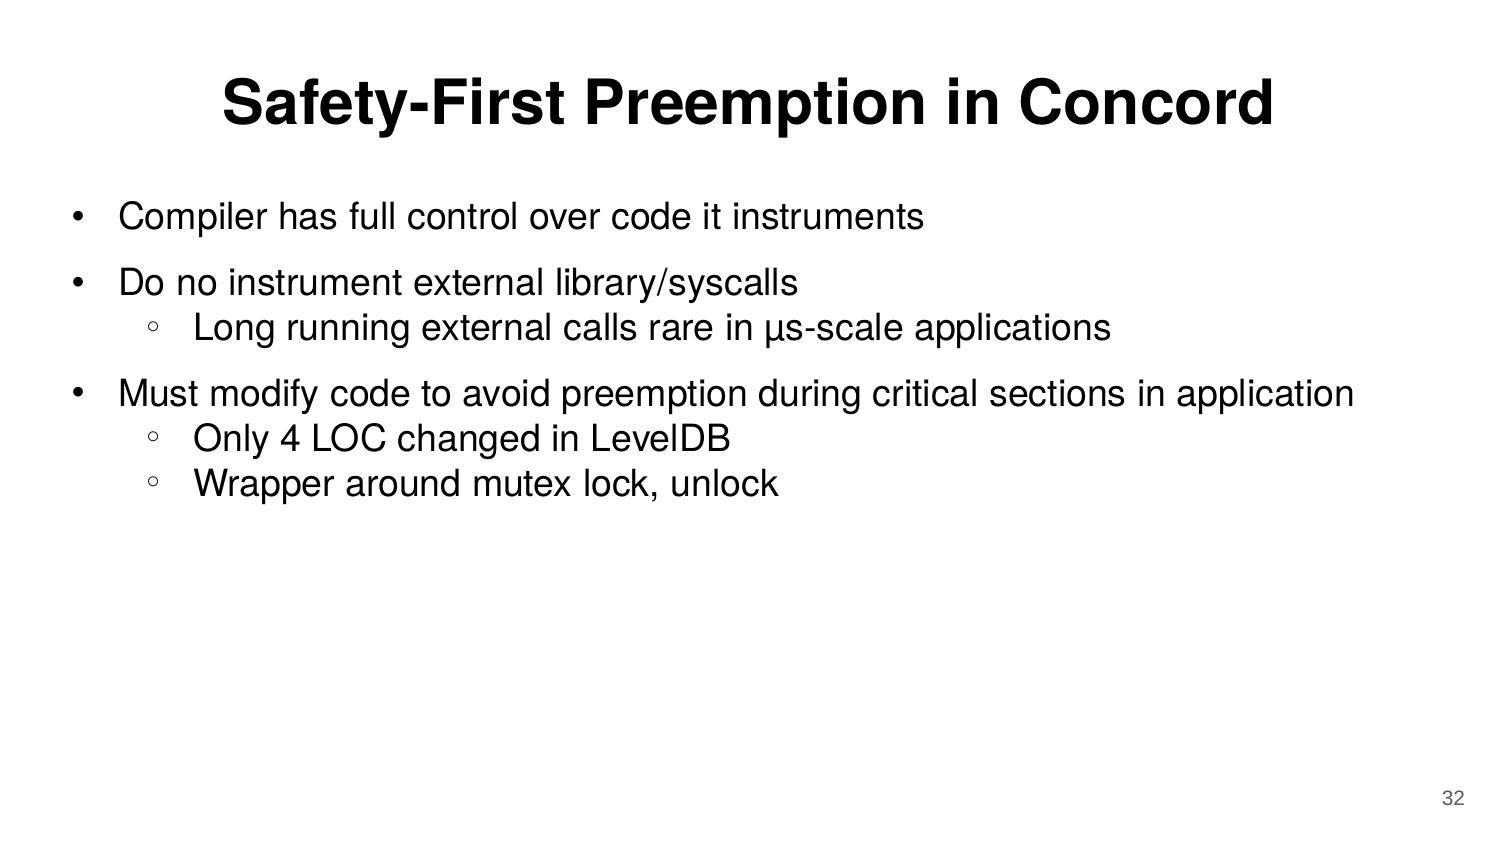

# Safety-First Preemption in Concord
Compiler has full control over code it instruments
Do no instrument external library/syscalls
Long running external calls rare in µs-scale applications
Must modify code to avoid preemption during critical sections in application
Only 4 LOC changed in LevelDB
Wrapper around mutex lock, unlock

32